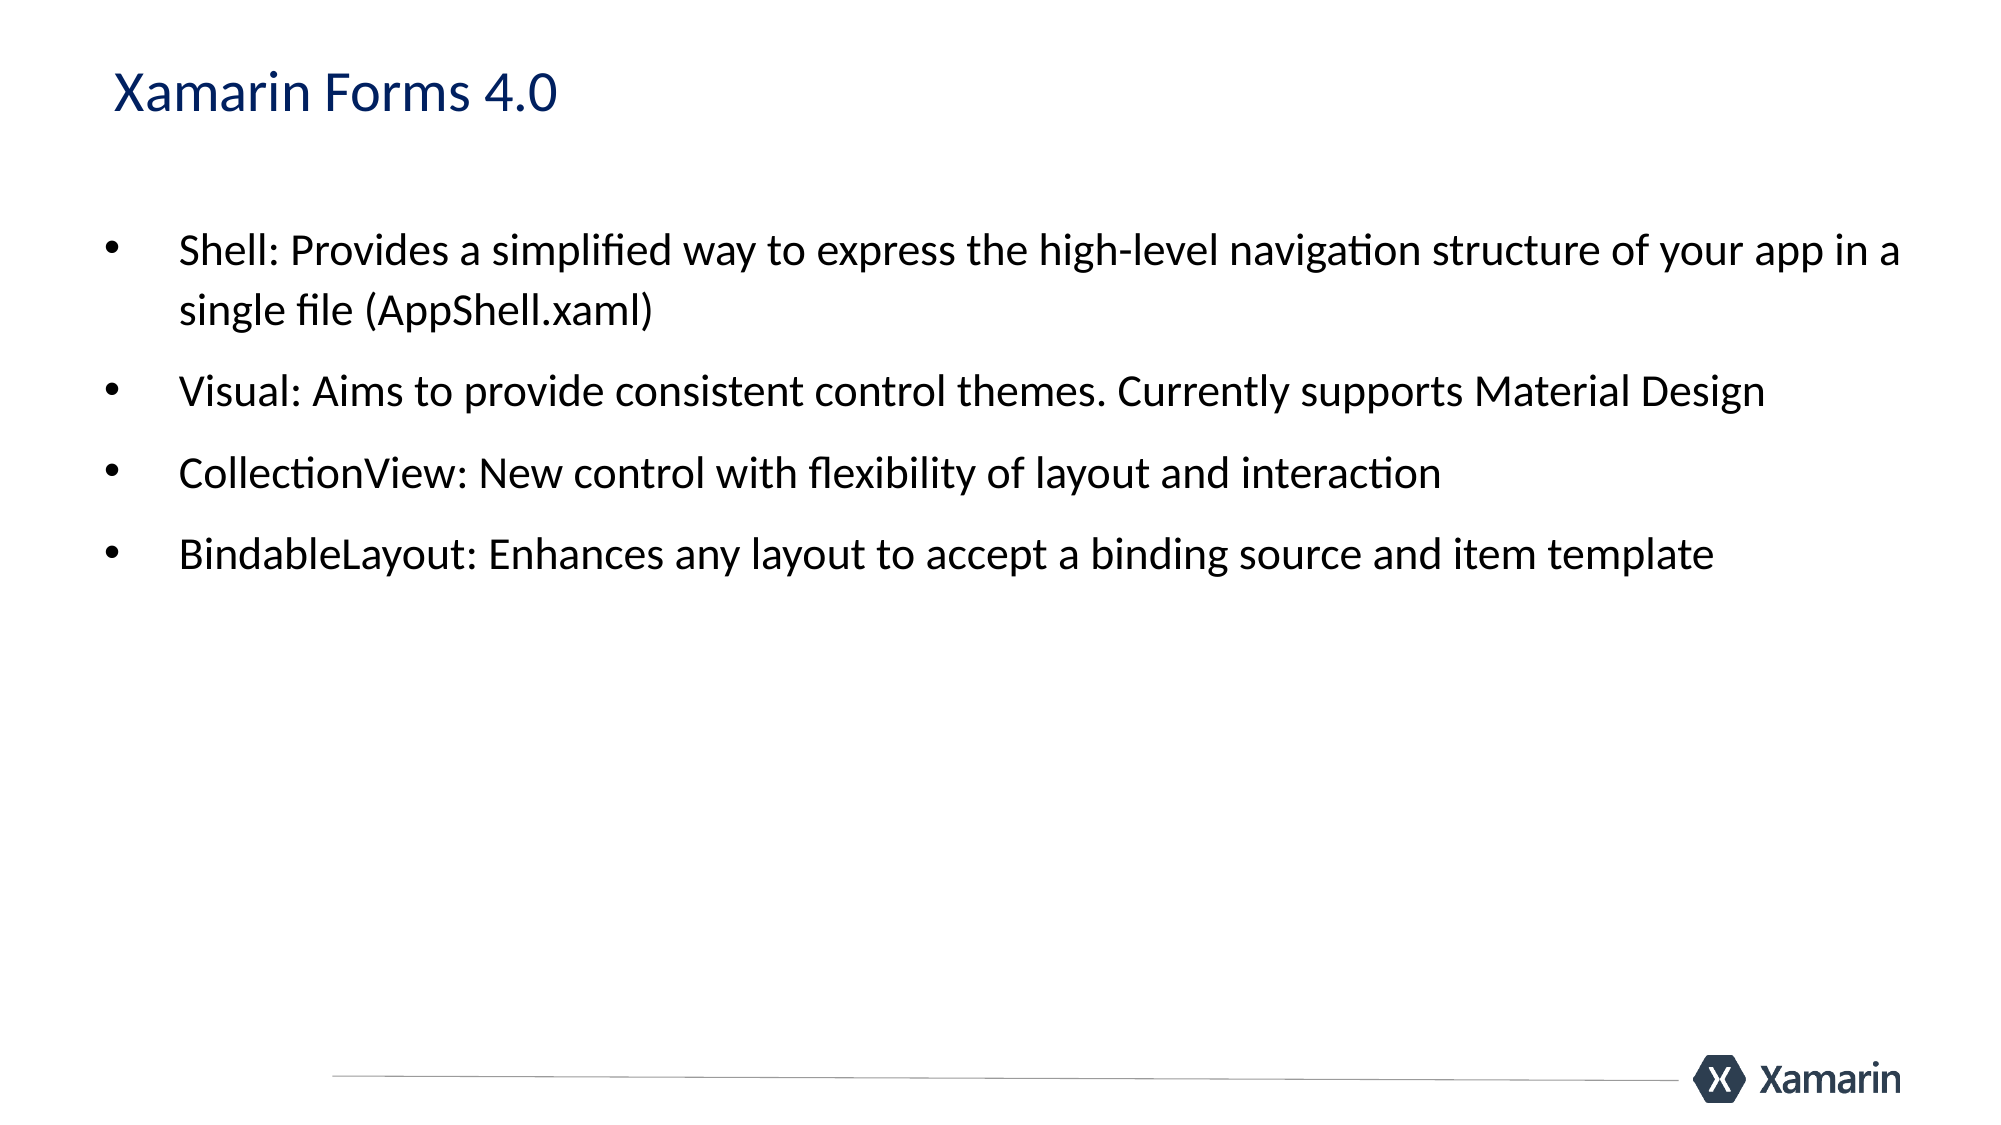

# Xamarin Forms 4.0

Shell: Provides a simplified way to express the high-level navigation structure of your app in a single file (AppShell.xaml)
Visual: Aims to provide consistent control themes. Currently supports Material Design
CollectionView: New control with flexibility of layout and interaction
BindableLayout: Enhances any layout to accept a binding source and item template